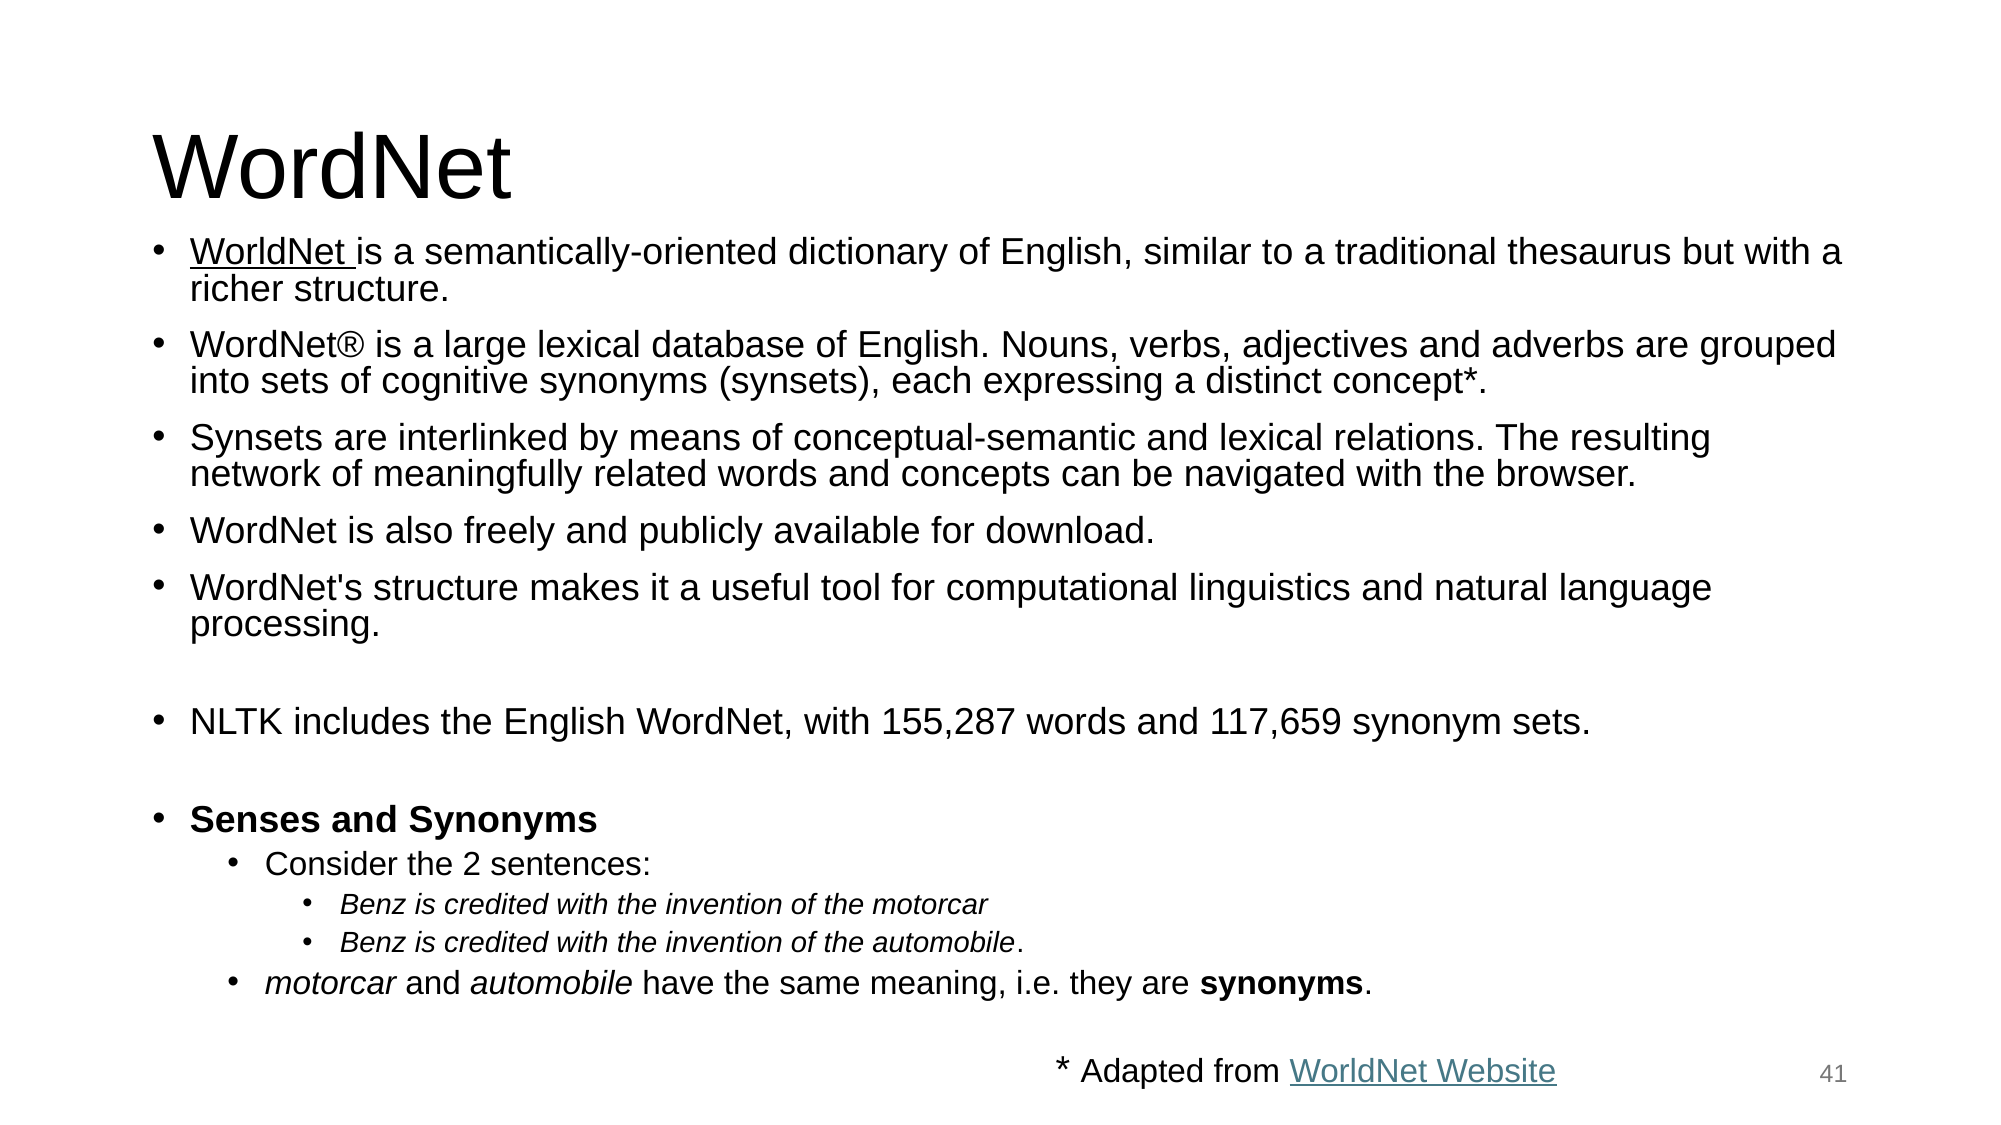

# WordNet
WorldNet is a semantically-oriented dictionary of English, similar to a traditional thesaurus but with a richer structure.
WordNet® is a large lexical database of English. Nouns, verbs, adjectives and adverbs are grouped into sets of cognitive synonyms (synsets), each expressing a distinct concept*.
Synsets are interlinked by means of conceptual-semantic and lexical relations. The resulting network of meaningfully related words and concepts can be navigated with the browser.
WordNet is also freely and publicly available for download.
WordNet's structure makes it a useful tool for computational linguistics and natural language processing.

NLTK includes the English WordNet, with 155,287 words and 117,659 synonym sets.

Senses and Synonyms
Consider the 2 sentences:
Benz is credited with the invention of the motorcar
Benz is credited with the invention of the automobile.
motorcar and automobile have the same meaning, i.e. they are synonyms.

* Adapted from WorldNet Website
41